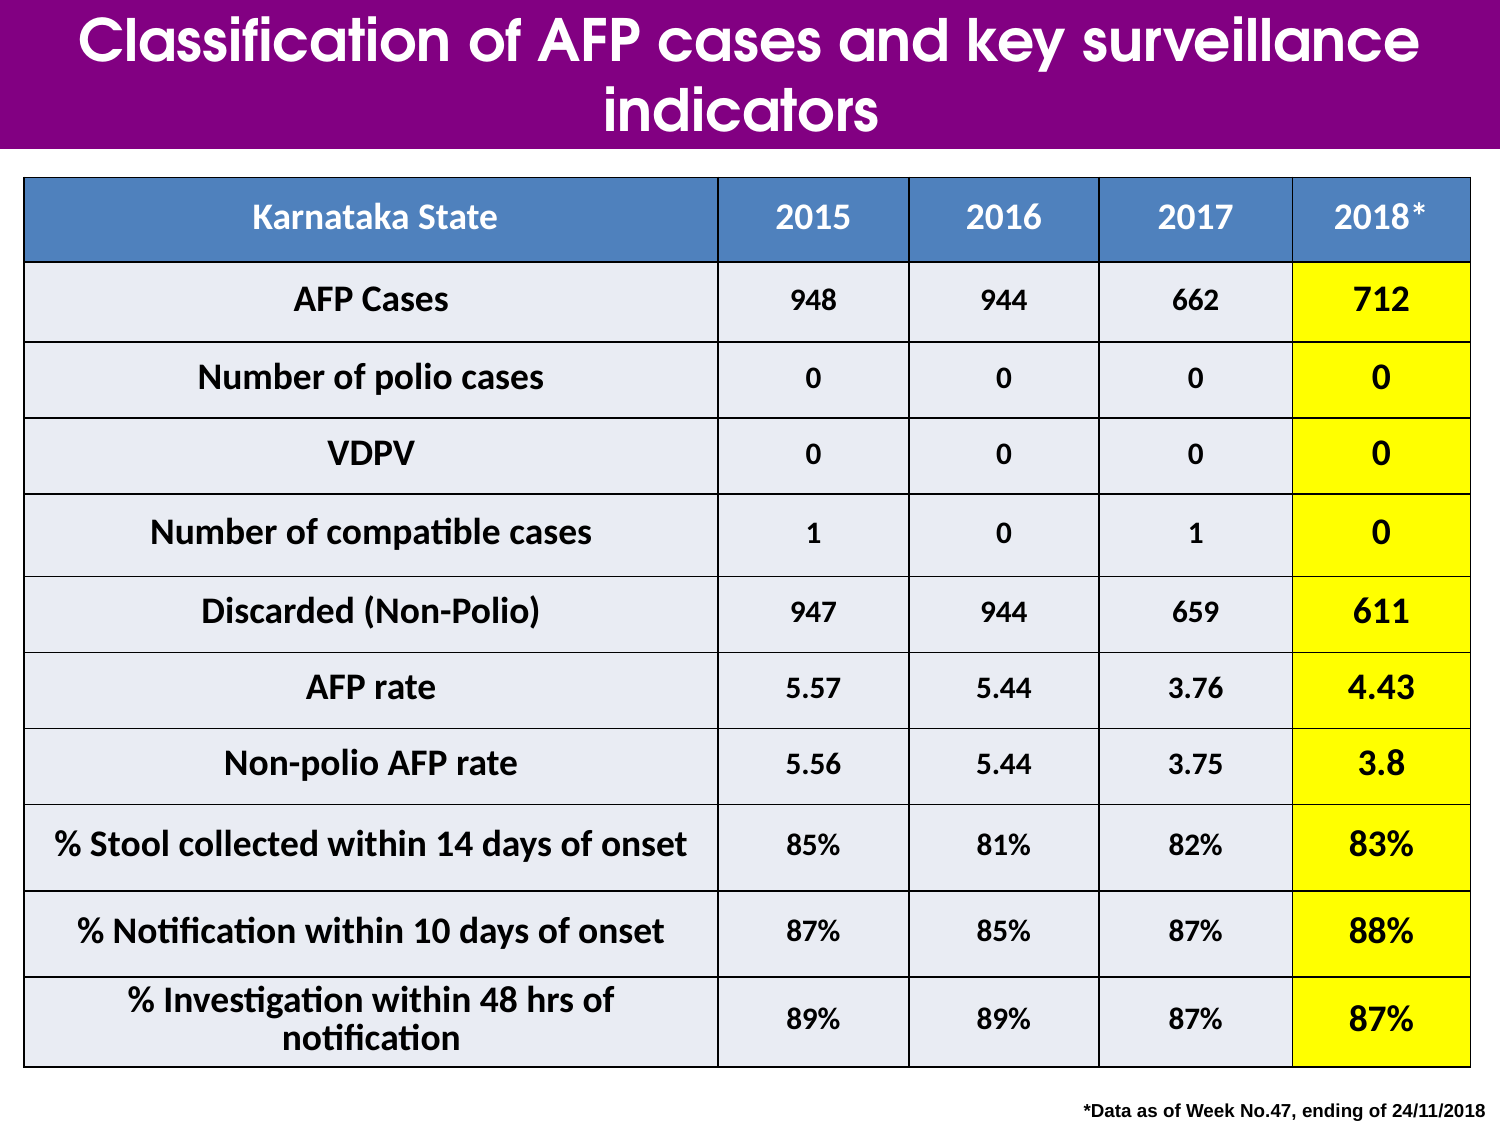

Classification of AFP cases and key surveillance indicators
| Karnataka State | 2015 | 2016 | 2017 | 2018\* |
| --- | --- | --- | --- | --- |
| AFP Cases | 948 | 944 | 662 | 712 |
| Number of polio cases | 0 | 0 | 0 | 0 |
| VDPV | 0 | 0 | 0 | 0 |
| Number of compatible cases | 1 | 0 | 1 | 0 |
| Discarded (Non-Polio) | 947 | 944 | 659 | 611 |
| AFP rate | 5.57 | 5.44 | 3.76 | 4.43 |
| Non-polio AFP rate | 5.56 | 5.44 | 3.75 | 3.8 |
| % Stool collected within 14 days of onset | 85% | 81% | 82% | 83% |
| % Notification within 10 days of onset | 87% | 85% | 87% | 88% |
| % Investigation within 48 hrs of notification | 89% | 89% | 87% | 87% |
*Data as of Week No.47, ending of 24/11/2018